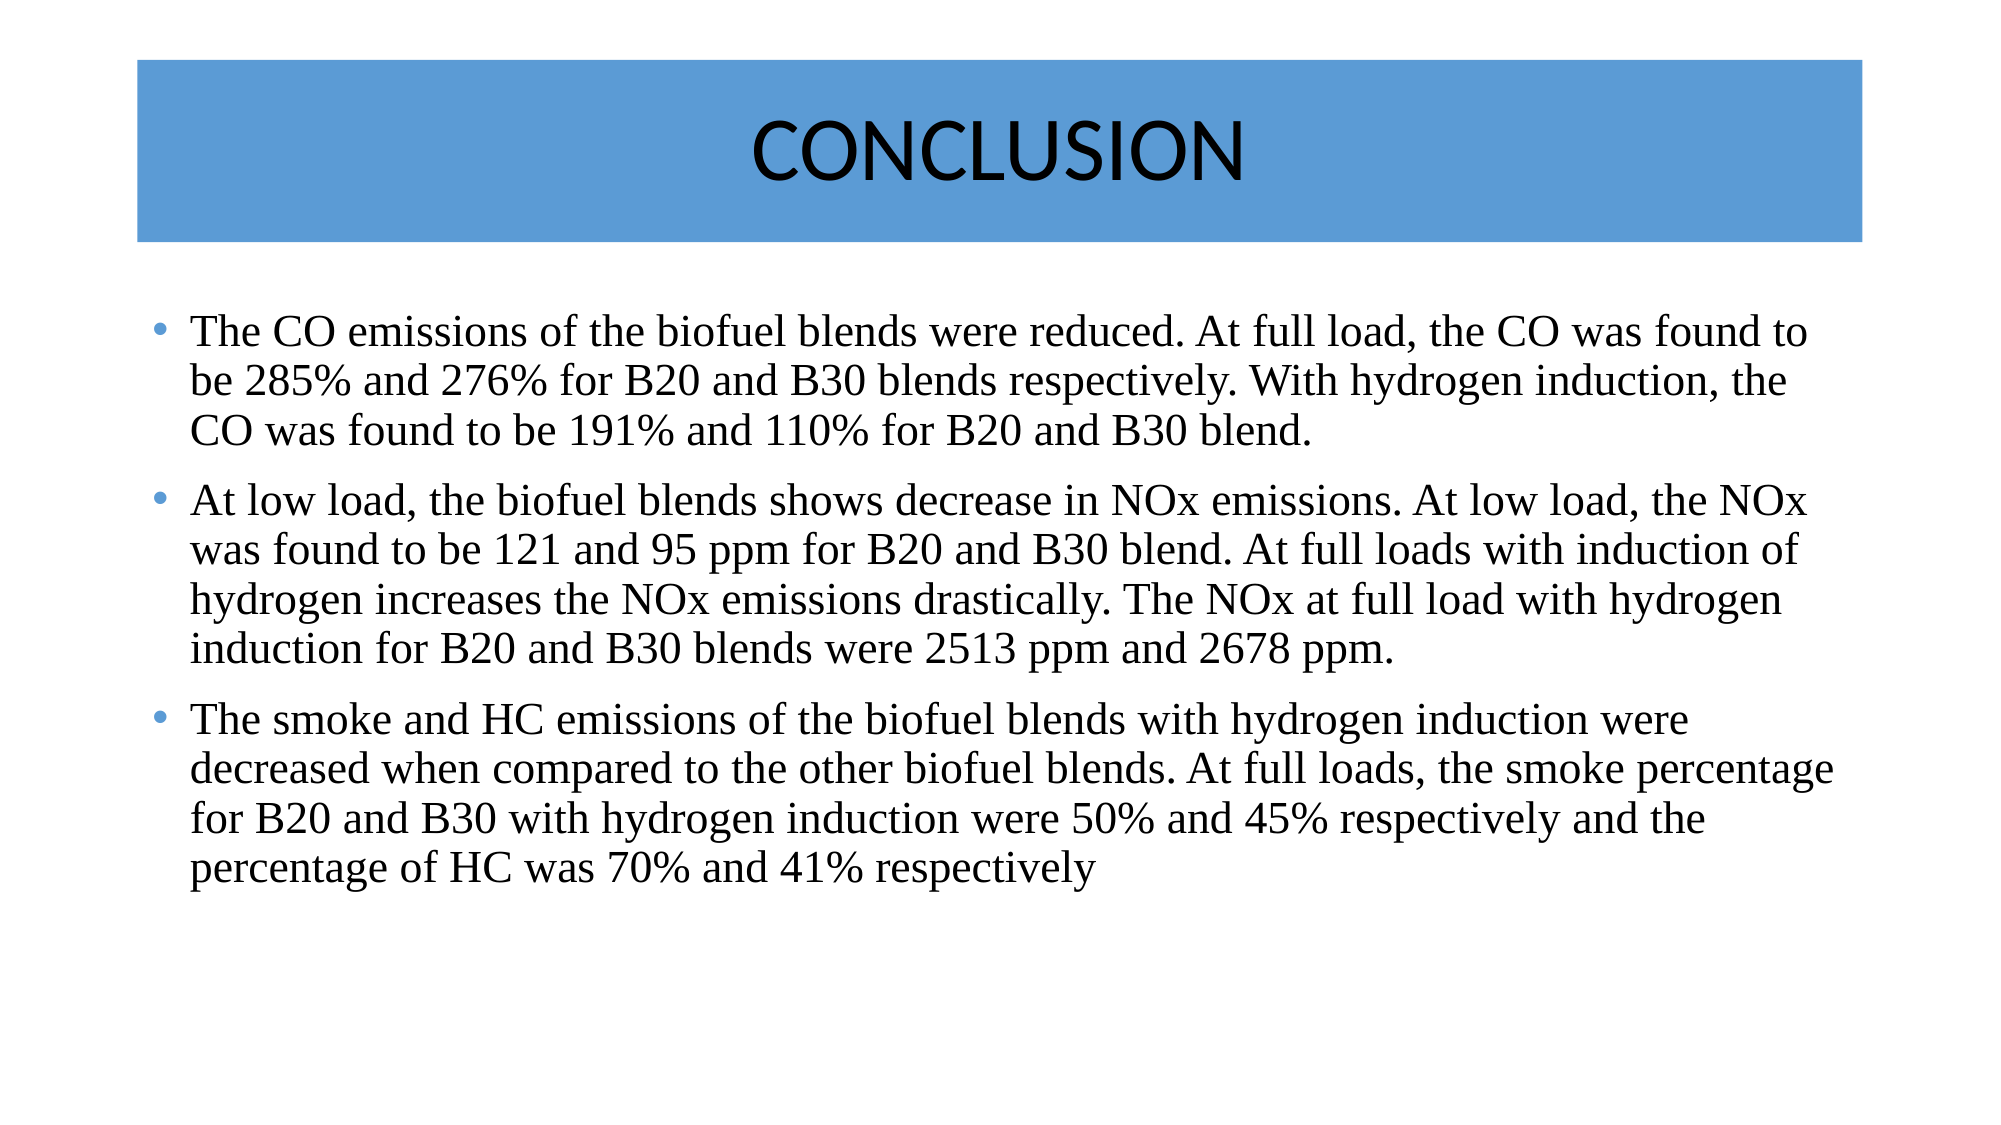

# CONCLUSION
The CO emissions of the biofuel blends were reduced. At full load, the CO was found to be 285% and 276% for B20 and B30 blends respectively. With hydrogen induction, the CO was found to be 191% and 110% for B20 and B30 blend.
At low load, the biofuel blends shows decrease in NOx emissions. At low load, the NOx was found to be 121 and 95 ppm for B20 and B30 blend. At full loads with induction of hydrogen increases the NOx emissions drastically. The NOx at full load with hydrogen induction for B20 and B30 blends were 2513 ppm and 2678 ppm.
The smoke and HC emissions of the biofuel blends with hydrogen induction were decreased when compared to the other biofuel blends. At full loads, the smoke percentage for B20 and B30 with hydrogen induction were 50% and 45% respectively and the percentage of HC was 70% and 41% respectively